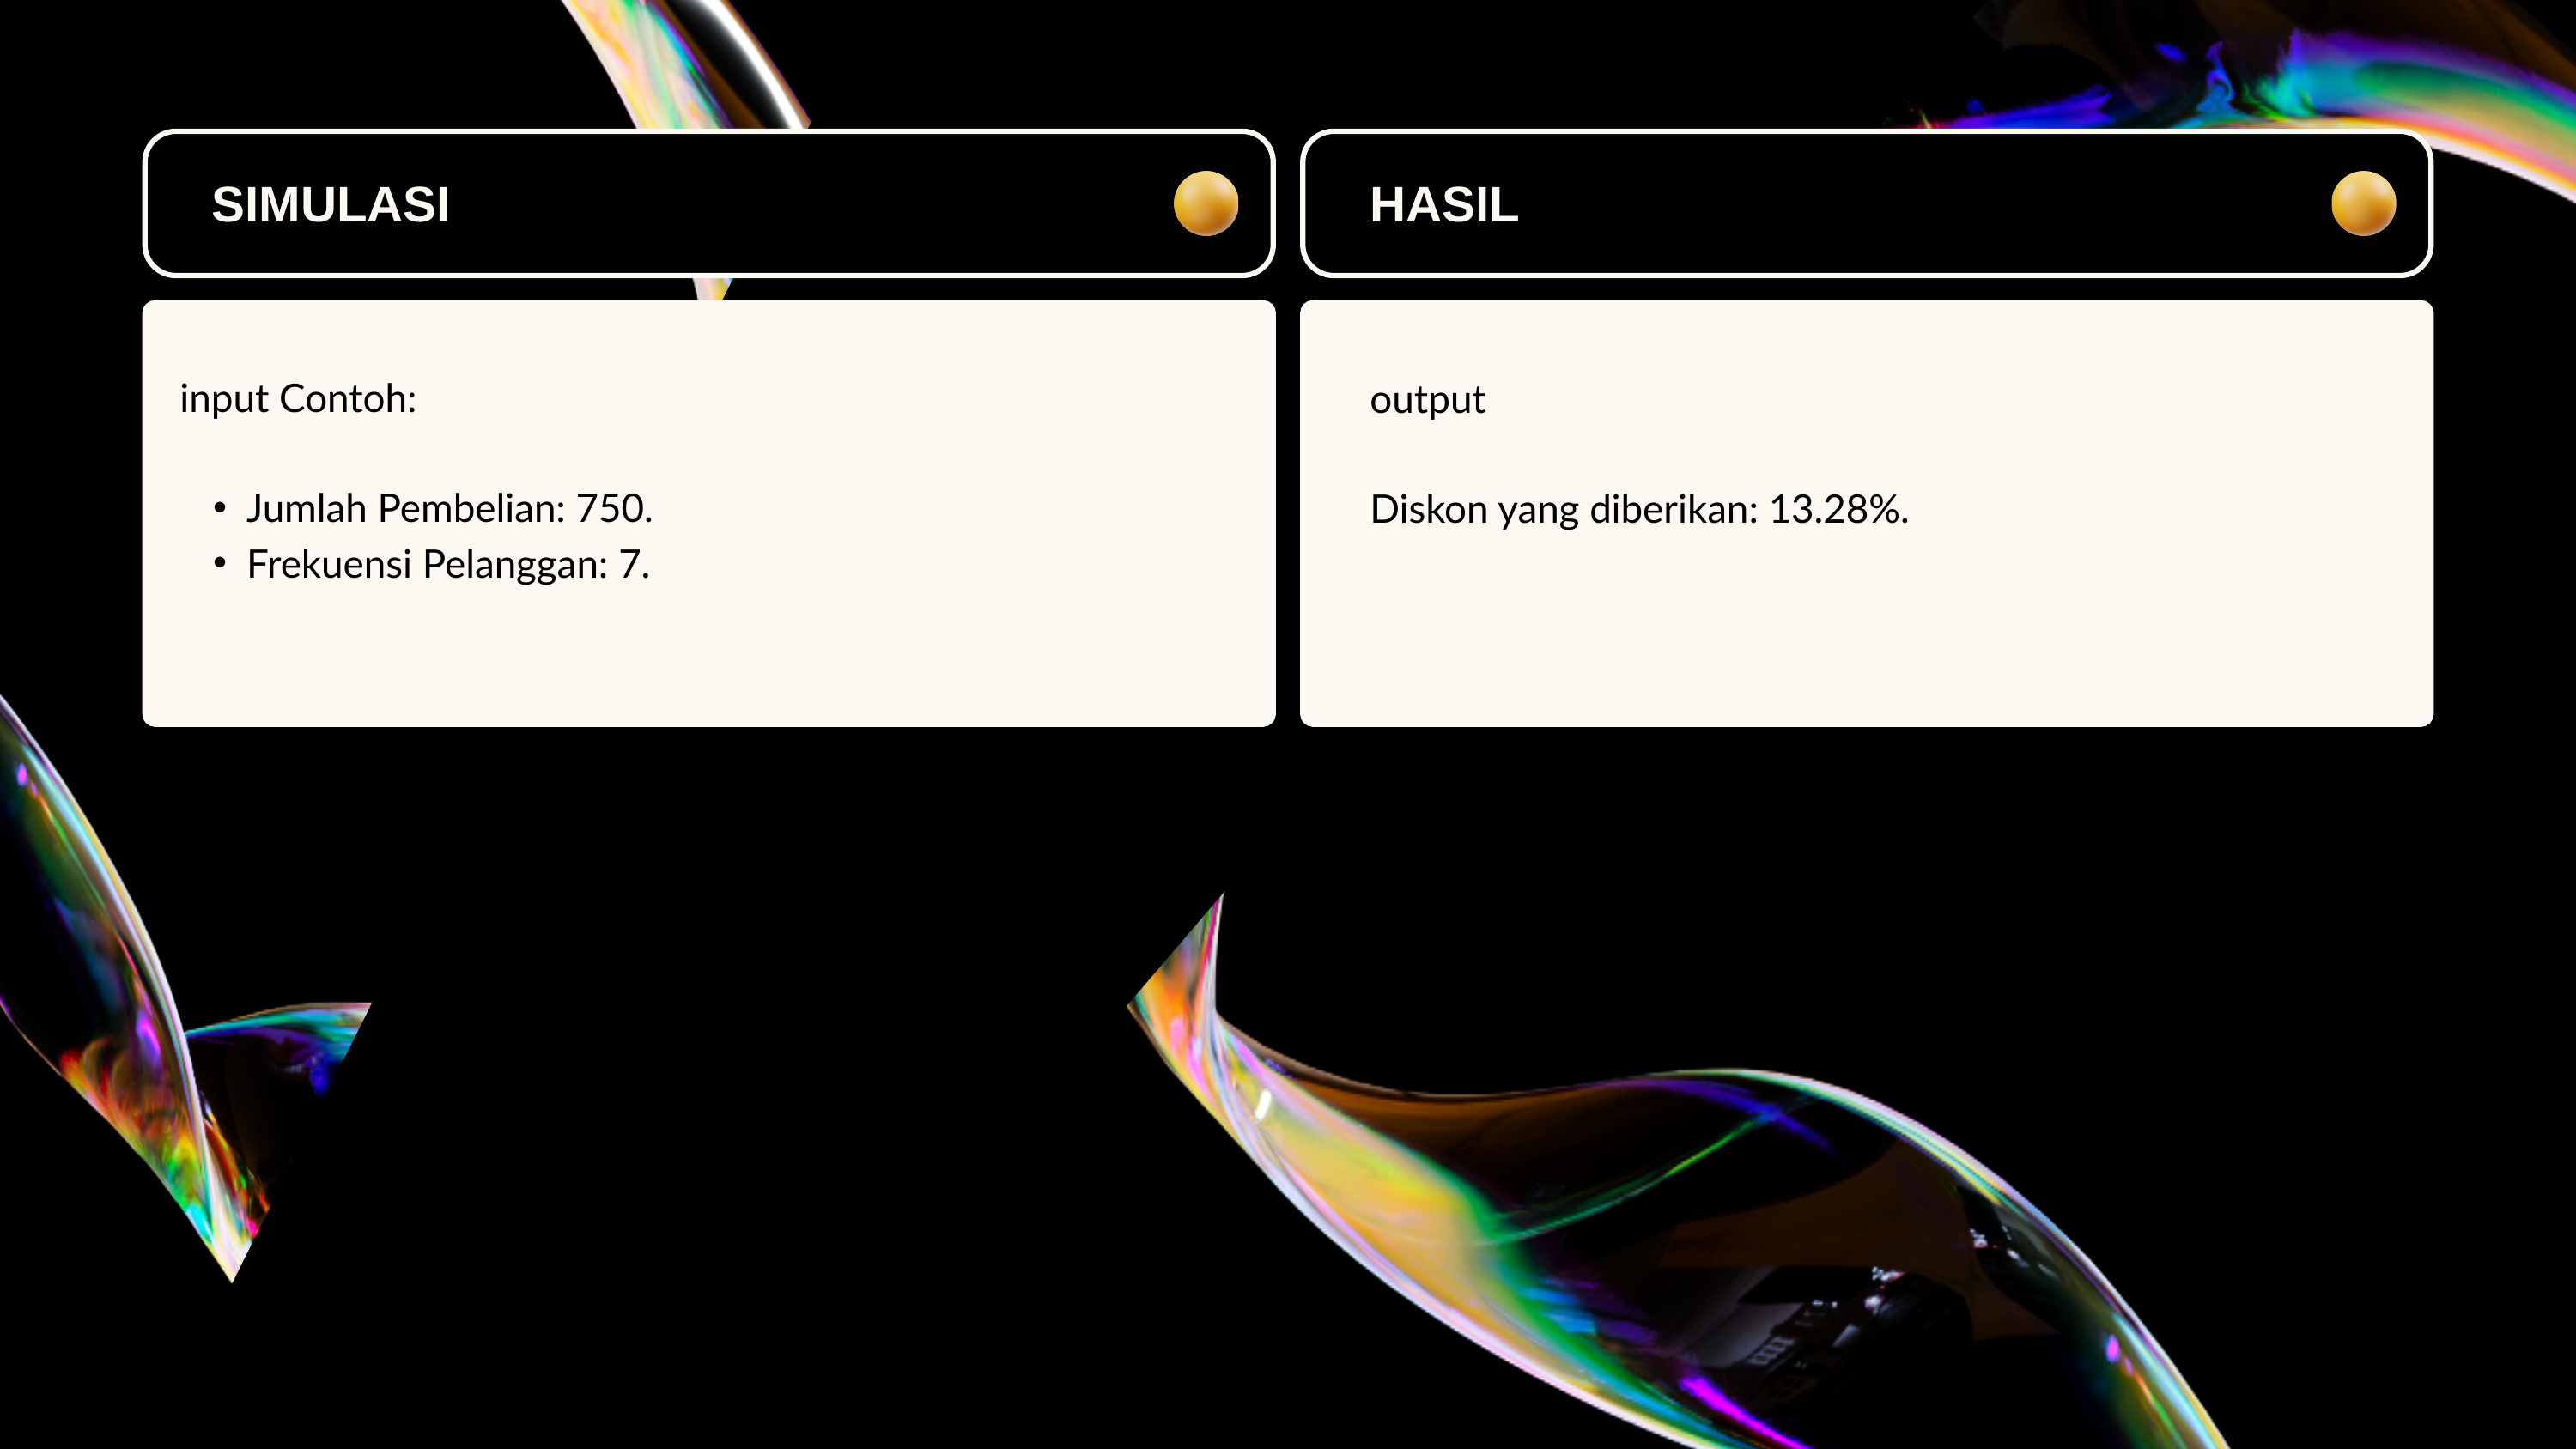

SIMULASI
HASIL

input Contoh:

Jumlah Pembelian: 750.
Frekuensi Pelanggan: 7.
output

Diskon yang diberikan: 13.28%.